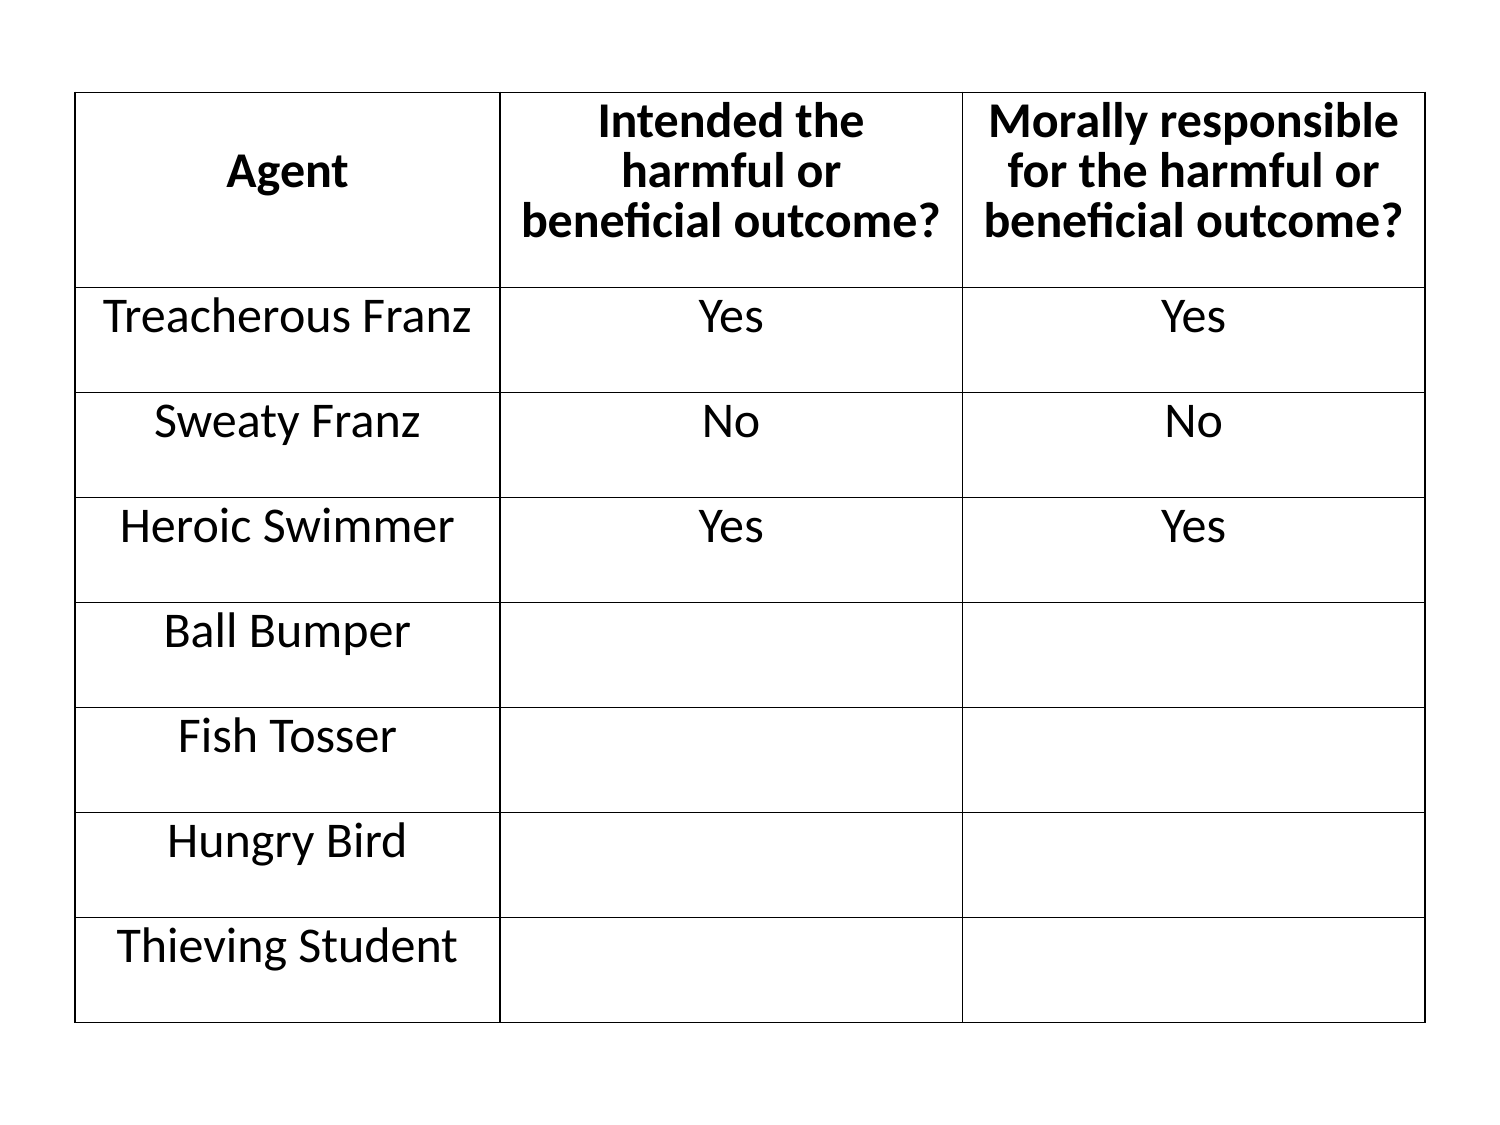

| Agent | Intended the harmful or beneficial outcome? | Morally responsible for the harmful or beneficial outcome? |
| --- | --- | --- |
| Treacherous Franz | Yes | Yes |
| Sweaty Franz | No | No |
| Heroic Swimmer | Yes | Yes |
| Ball Bumper | No | No |
| Fish Tosser | No | No |
| Hungry Bird | No | No |
| Thieving Student | Maybe not! | Yes |